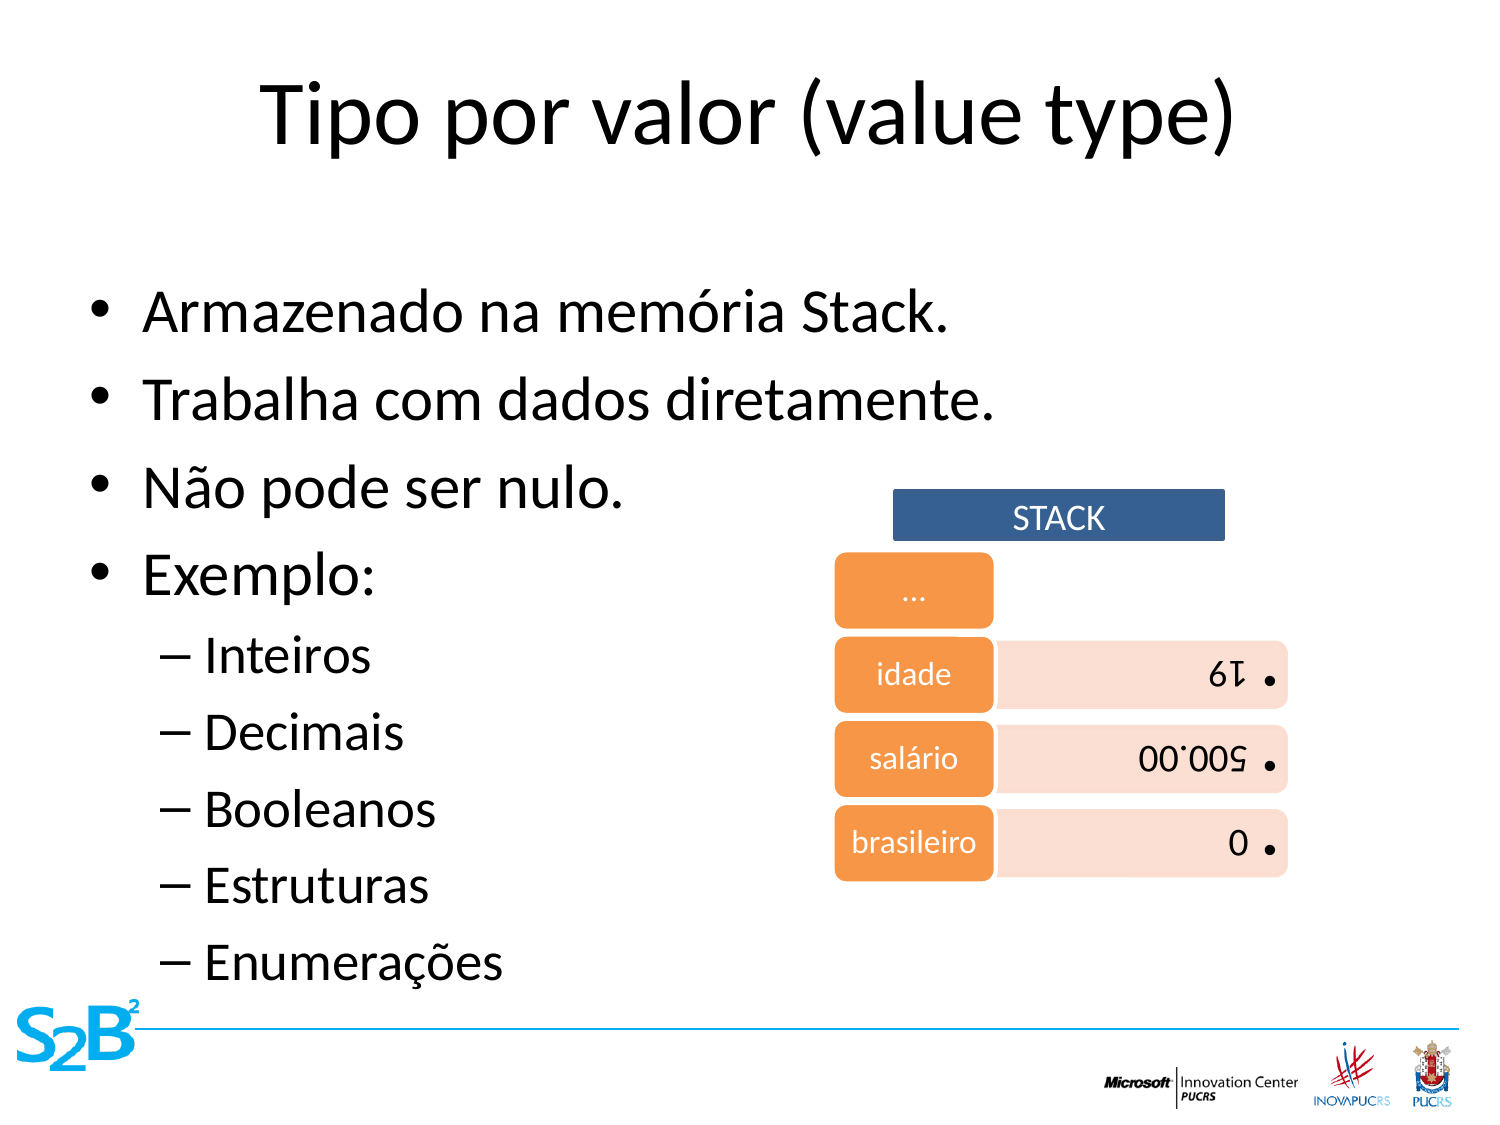

# Tipo por valor (value type)
Armazenado na memória Stack.
Trabalha com dados diretamente.
Não pode ser nulo.
Exemplo:
Inteiros
Decimais
Booleanos
Estruturas
Enumerações
STACK
...
19
idade
500.00
salário
0
brasileiro